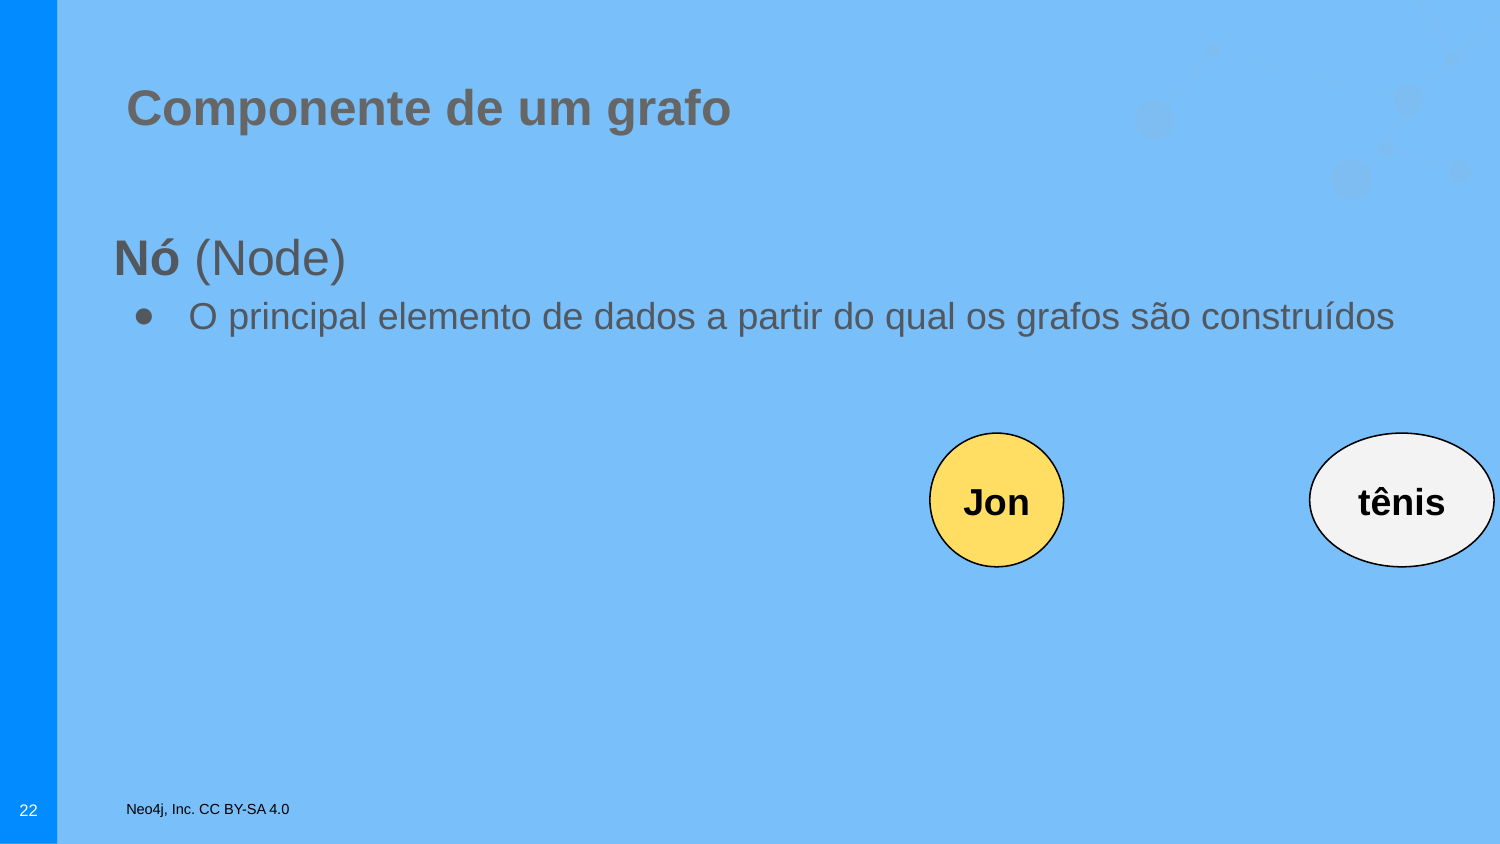

# Componente de um grafo
Nó (Node)
O principal elemento de dados a partir do qual os grafos são construídos

Jon
tênis
22